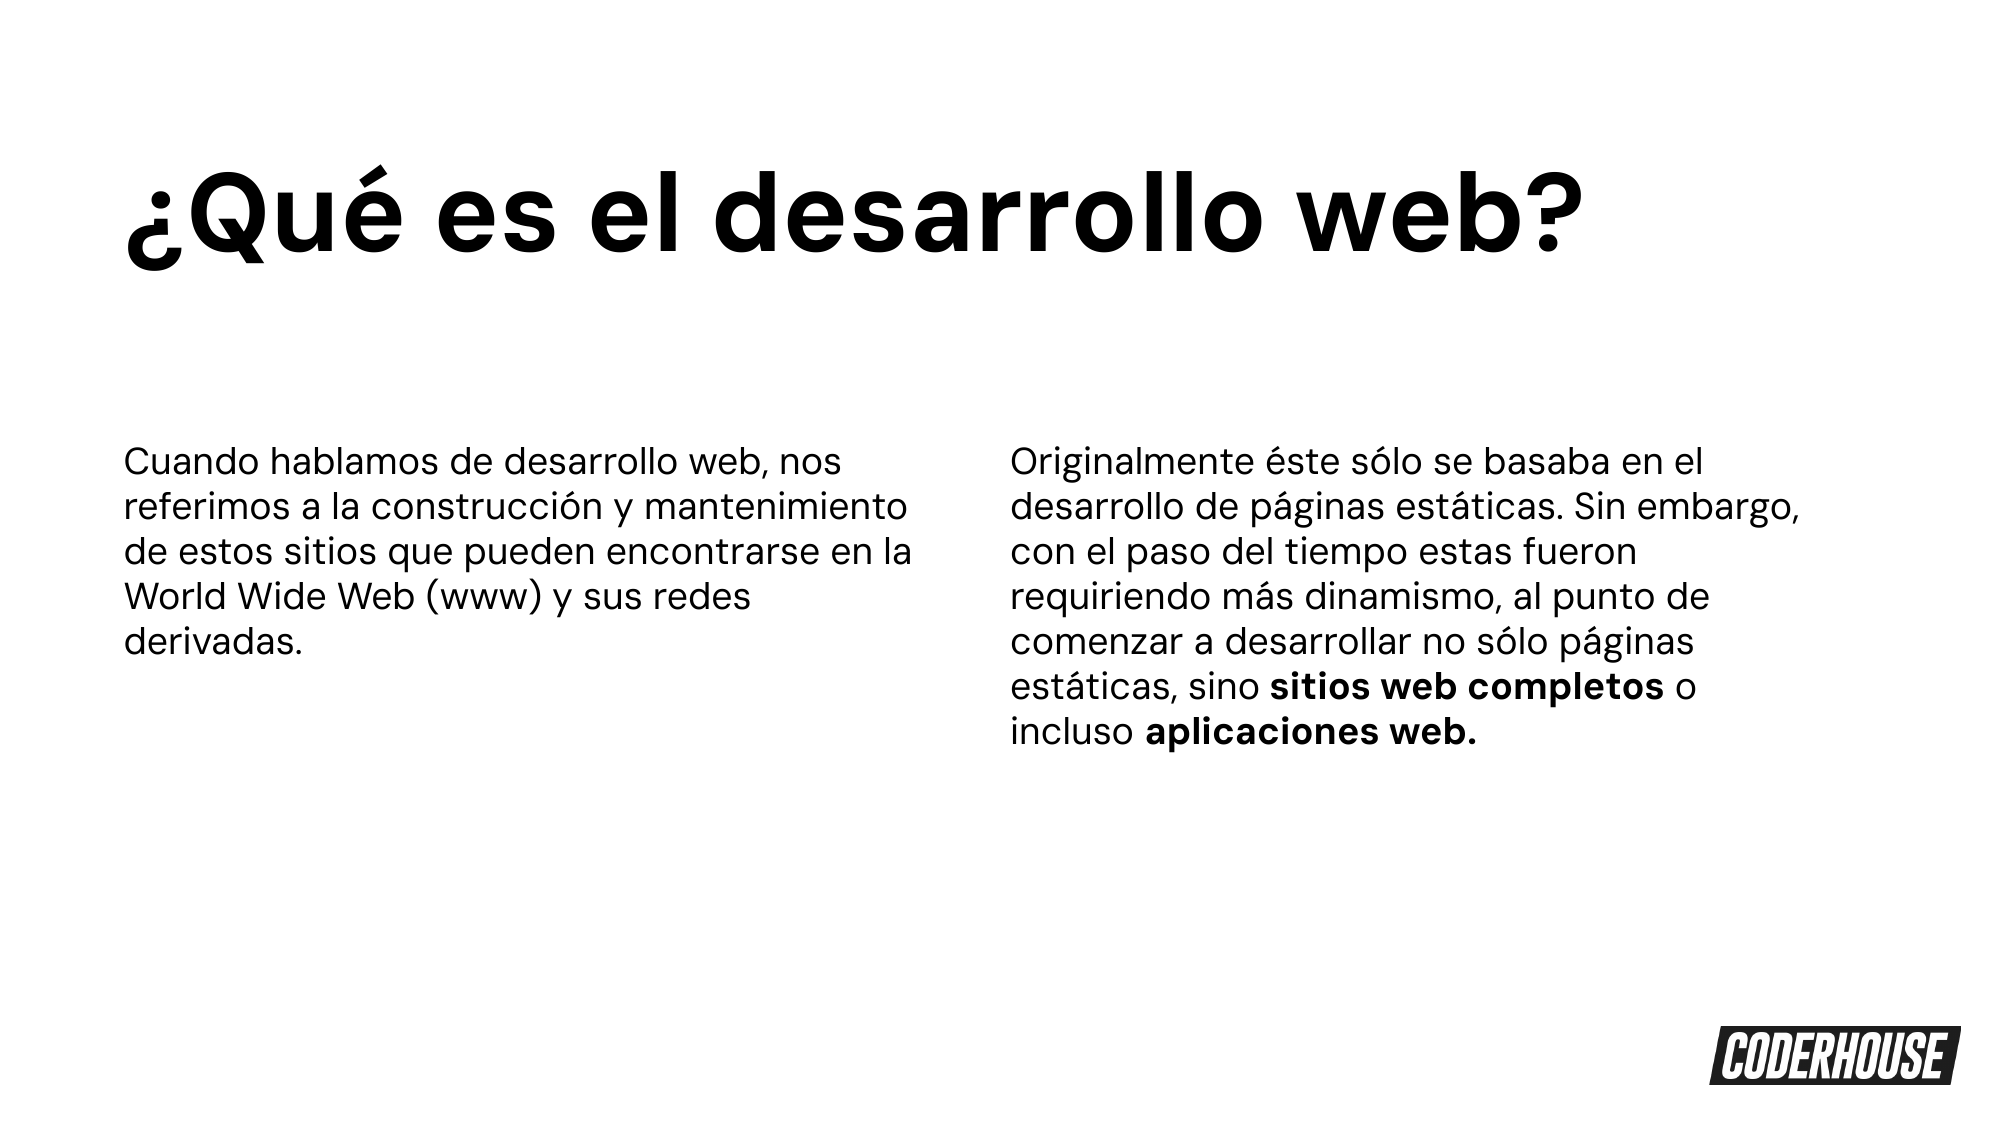

¿Qué es el desarrollo web?
Originalmente éste sólo se basaba en el desarrollo de páginas estáticas. Sin embargo, con el paso del tiempo estas fueron requiriendo más dinamismo, al punto de comenzar a desarrollar no sólo páginas estáticas, sino sitios web completos o incluso aplicaciones web.
Cuando hablamos de desarrollo web, nos referimos a la construcción y mantenimiento de estos sitios que pueden encontrarse en la World Wide Web (www) y sus redes derivadas.